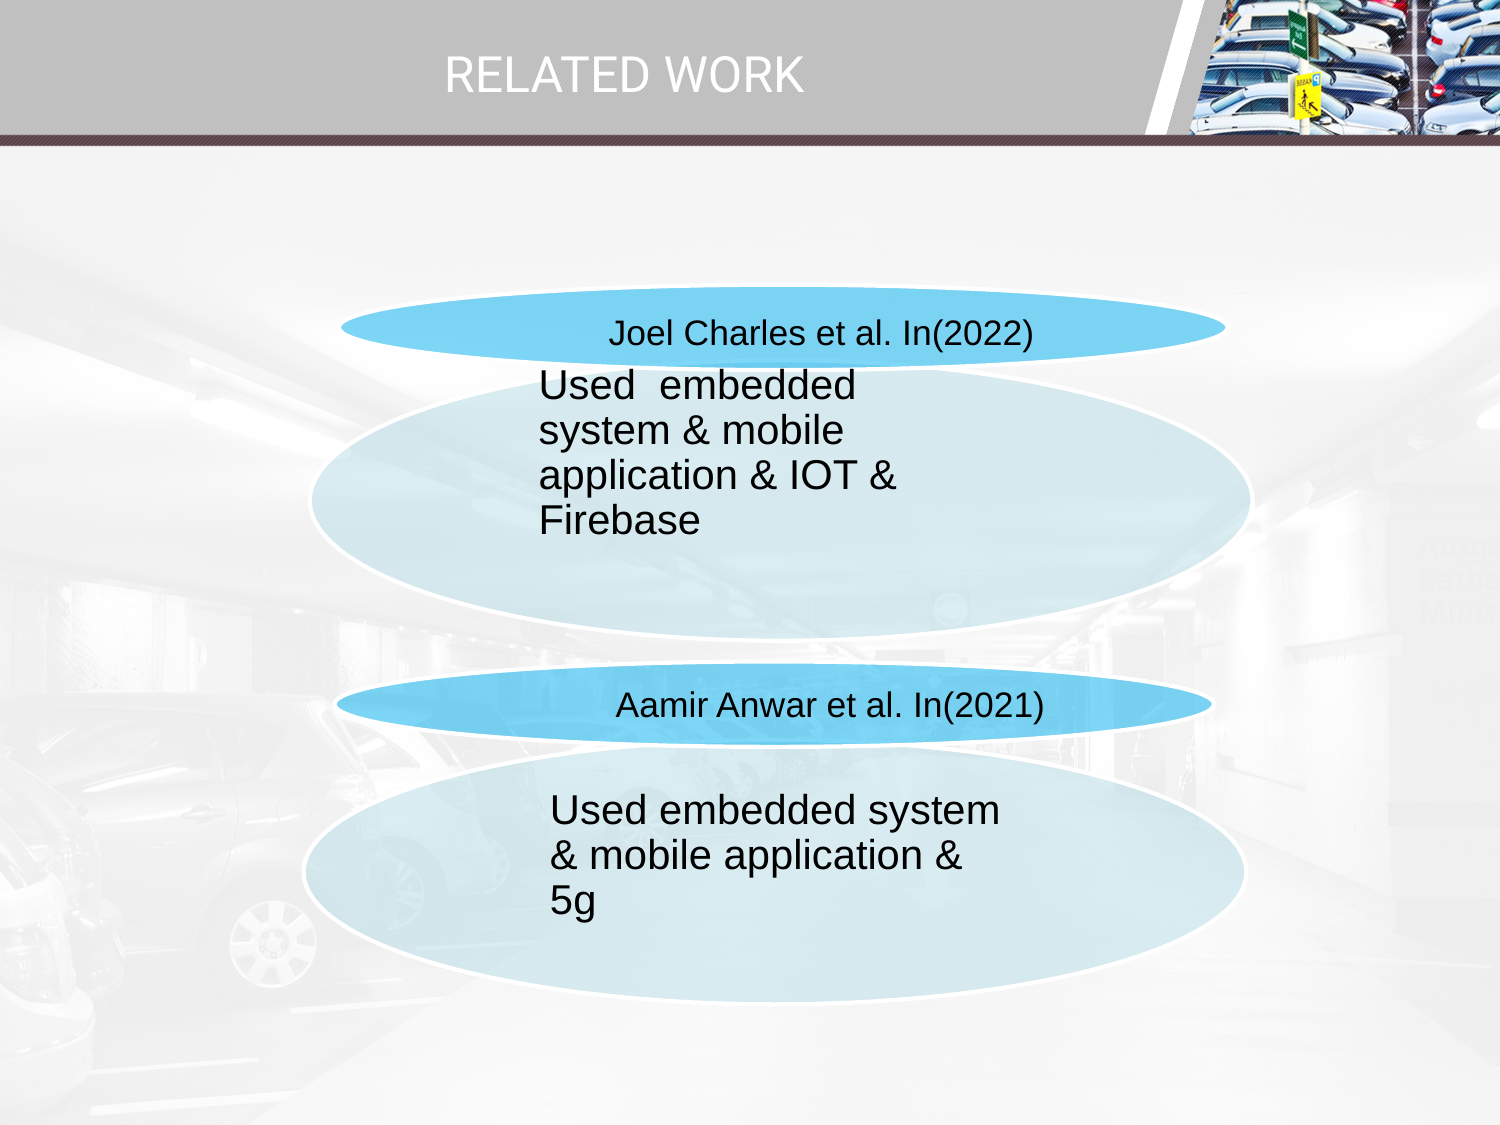

# RELATED WORK
Joel Charles et al. In(2022)
Used  embedded system & mobile application & IOT & Firebase
Aamir Anwar et al. In(2021)
Used embedded system & mobile application & 5g